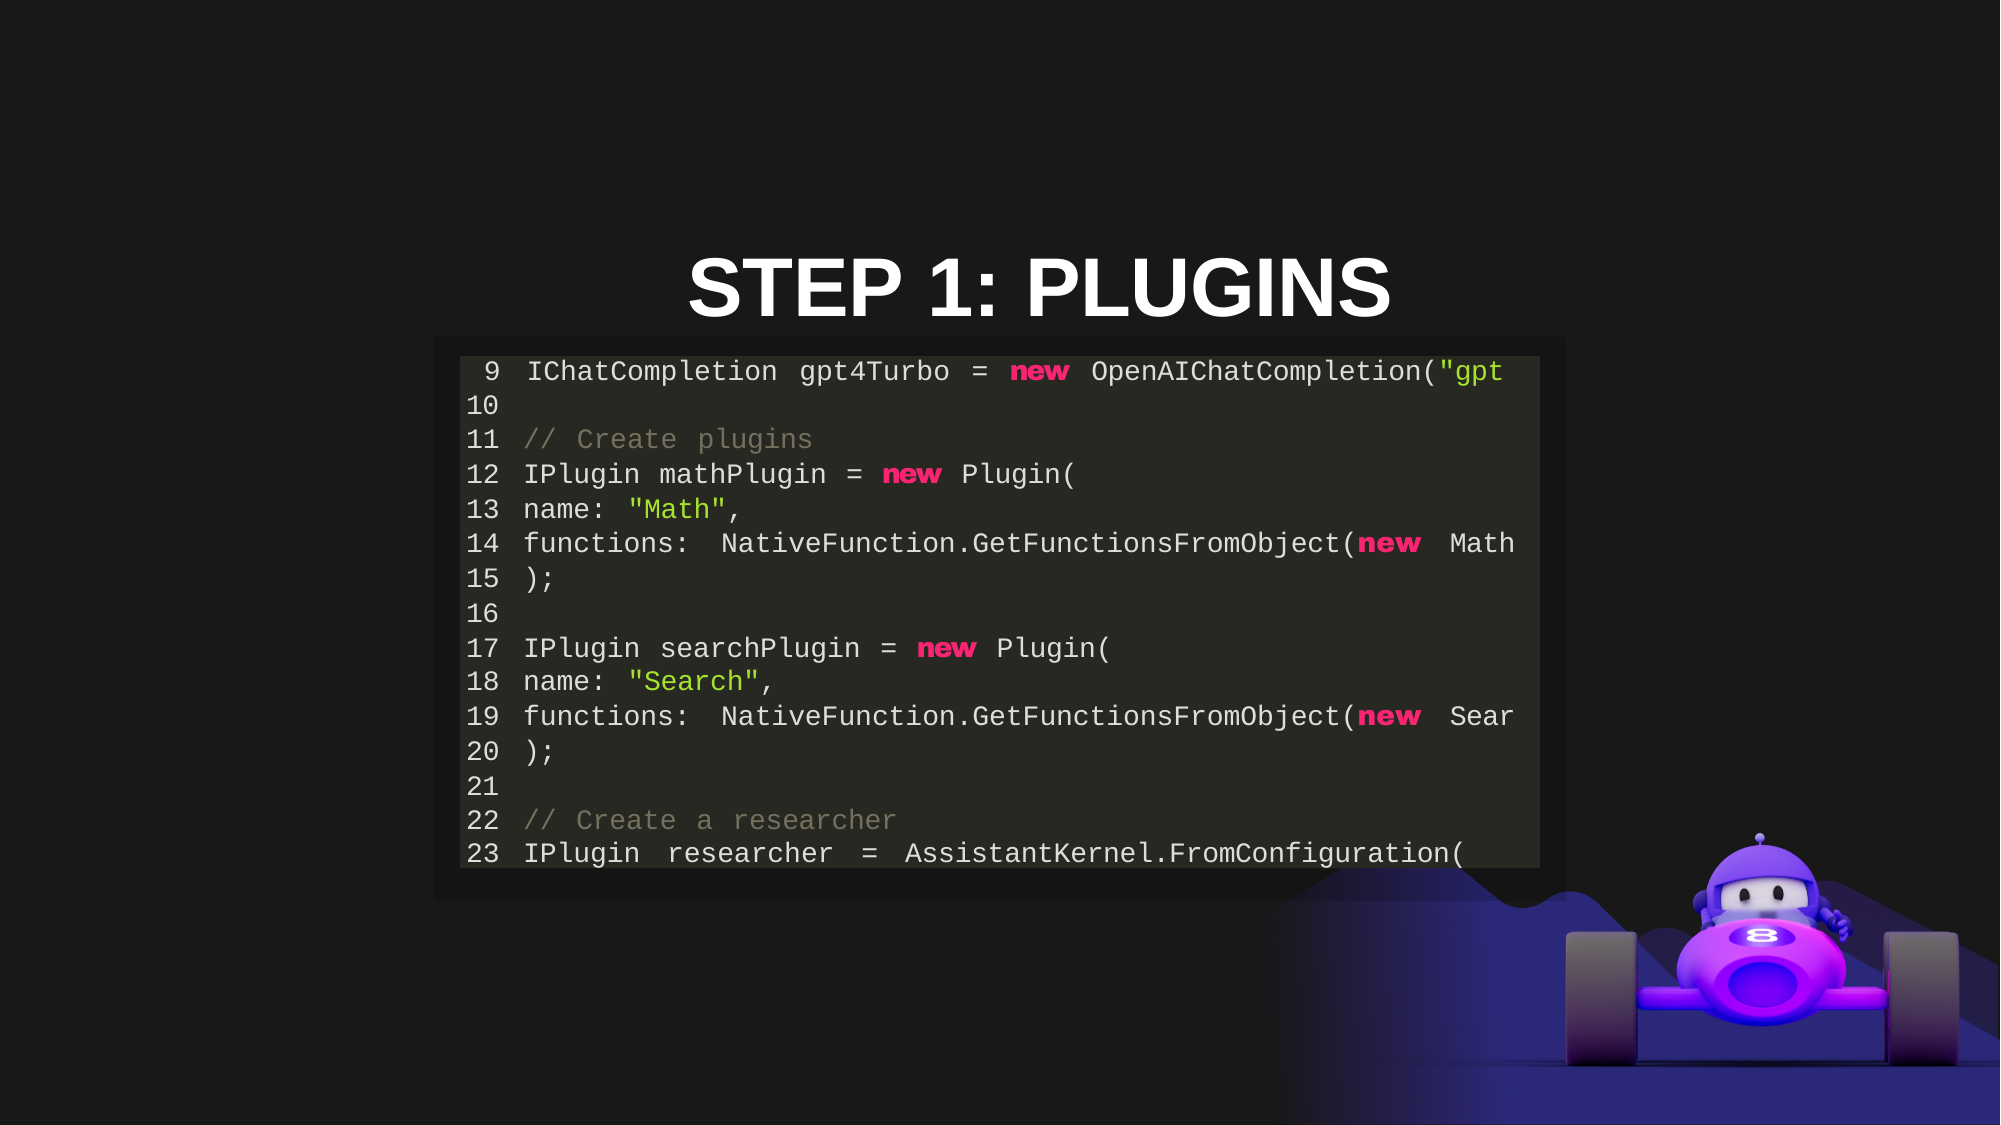

# STEP 1: PLUGINS

9 IChatCompletion gpt4Turbo = new  OpenAIChatCompletion("gpt
10
// Create plugins
IPlugin mathPlugin = new Plugin(
name: "Math",
functions:  NativeFunction.GetFunctionsFromObject(new  Math
);
16
IPlugin searchPlugin = new Plugin(
name: "Search",
functions:  NativeFunction.GetFunctionsFromObject(new  Sear
);
21
// Create a researcher
IPlugin researcher = AssistantKernel.FromConfiguration(